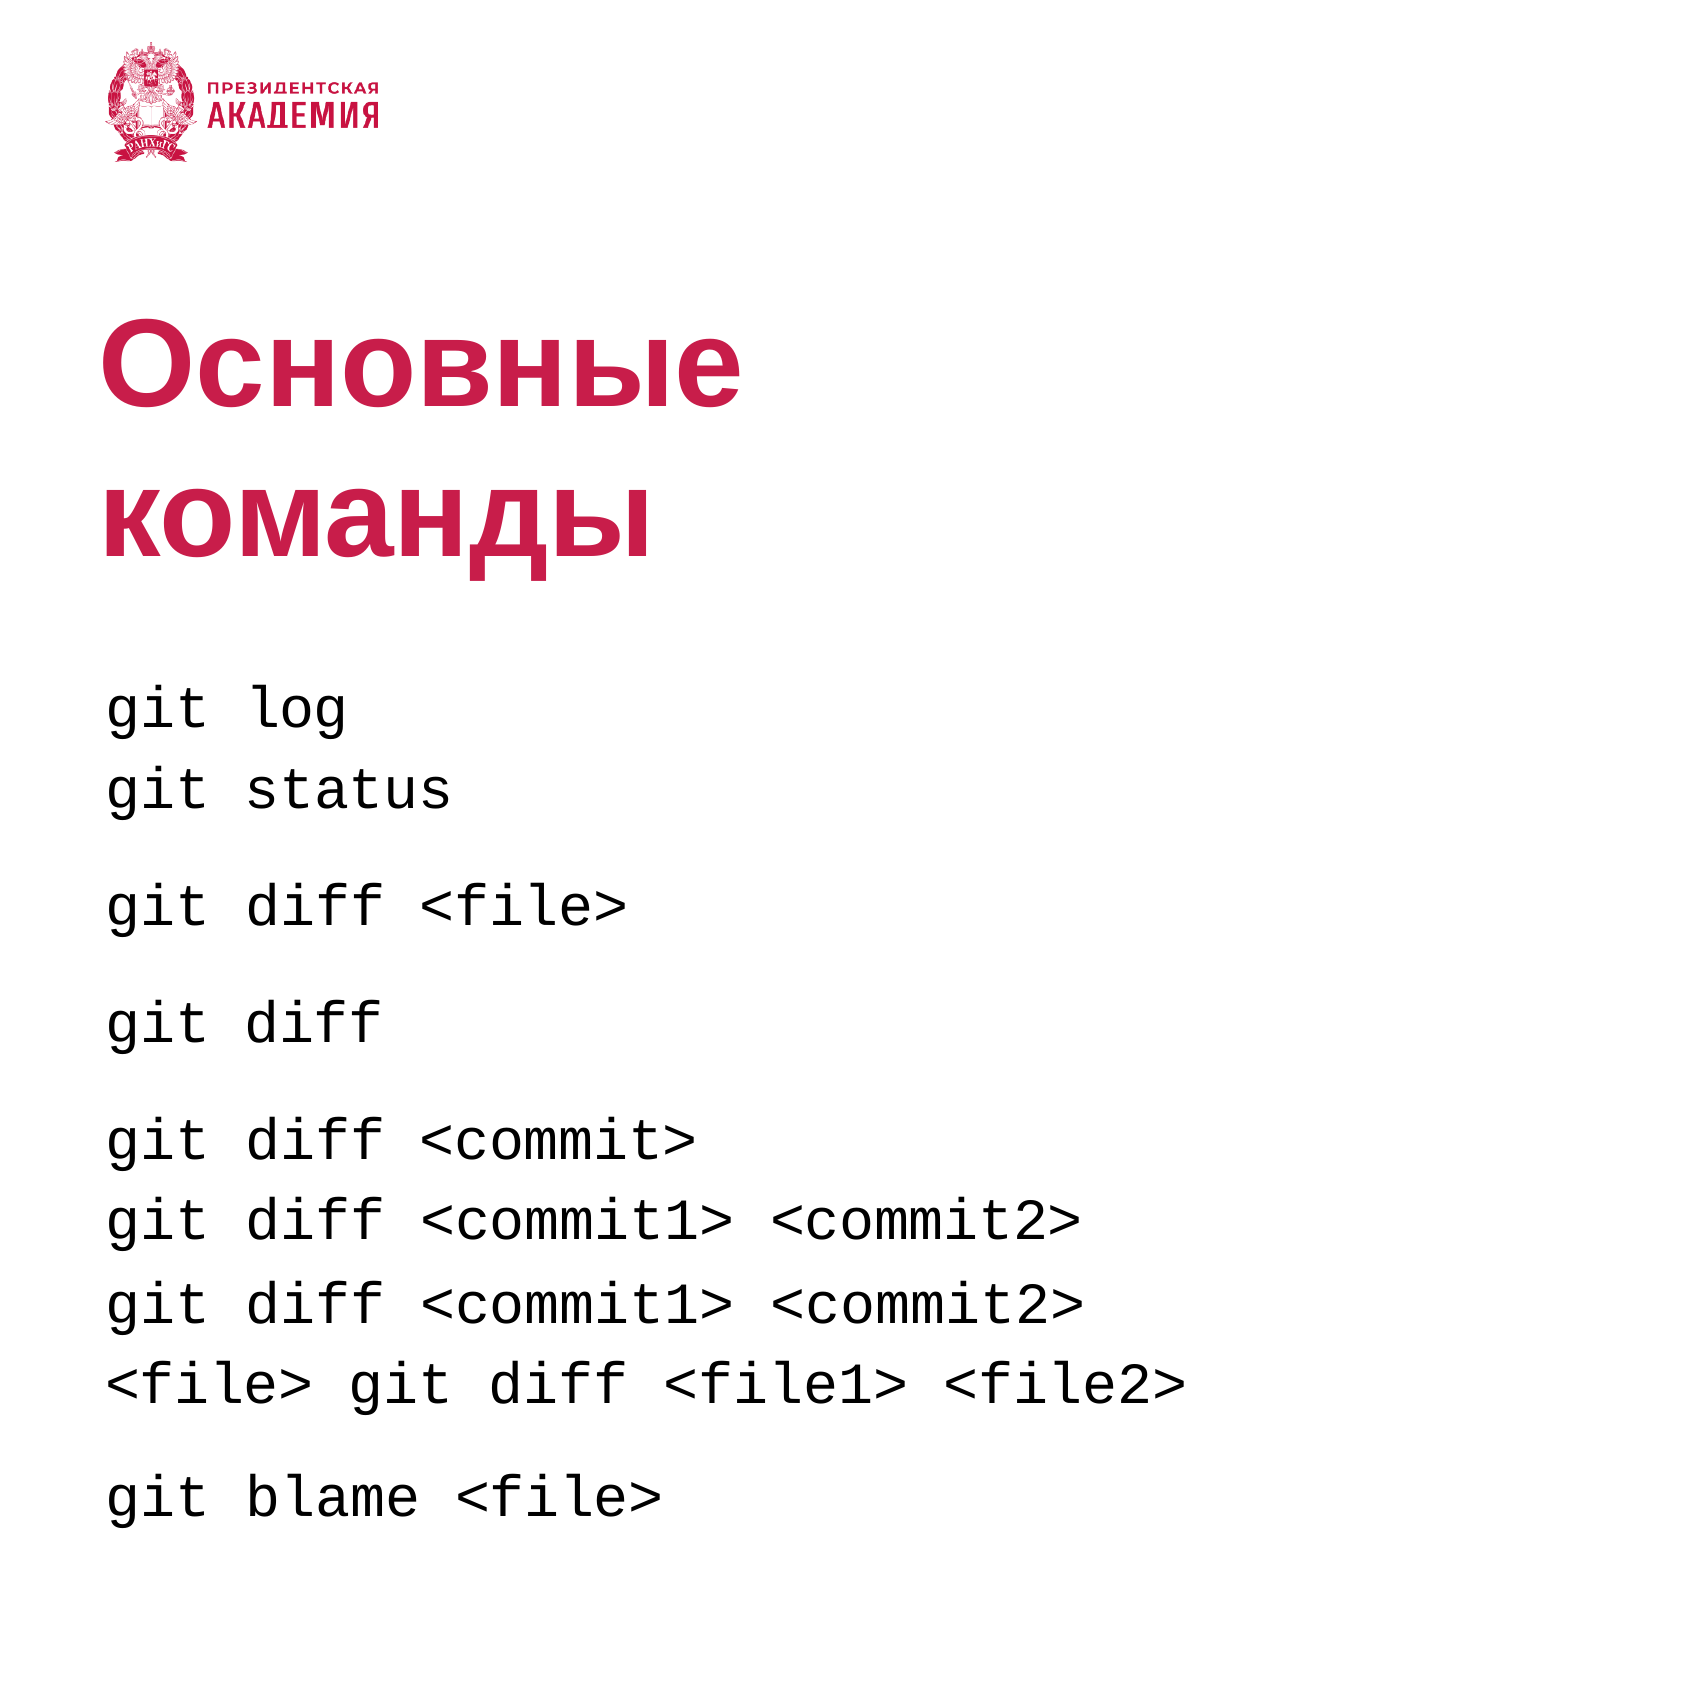

Основные	команды
# git log
git status
git diff <file>
git diff
git diff <commit>
git diff <commit1> <commit2>
git diff <commit1> <commit2> <file> git diff <file1> <file2>
git blame <file>